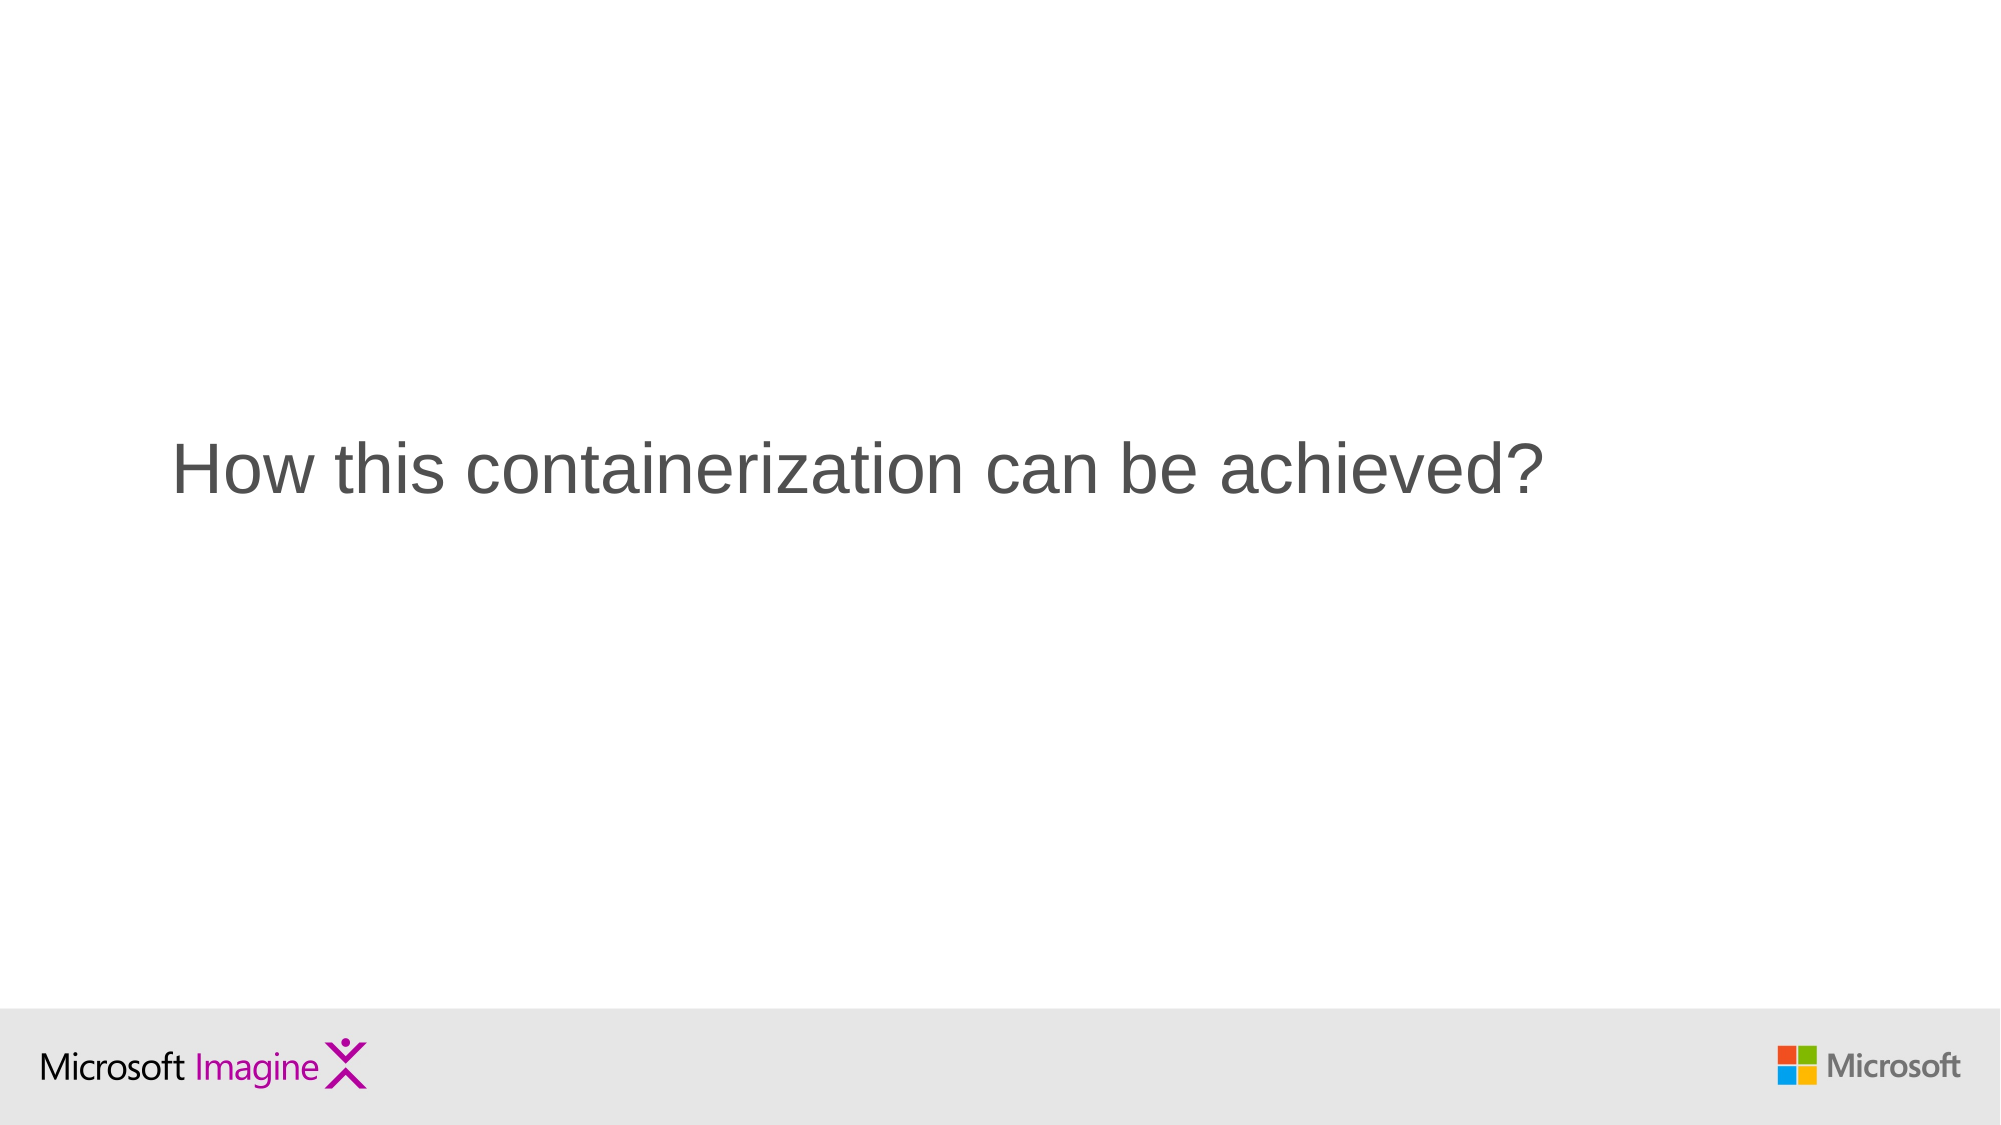

# How this containerization can be achieved?